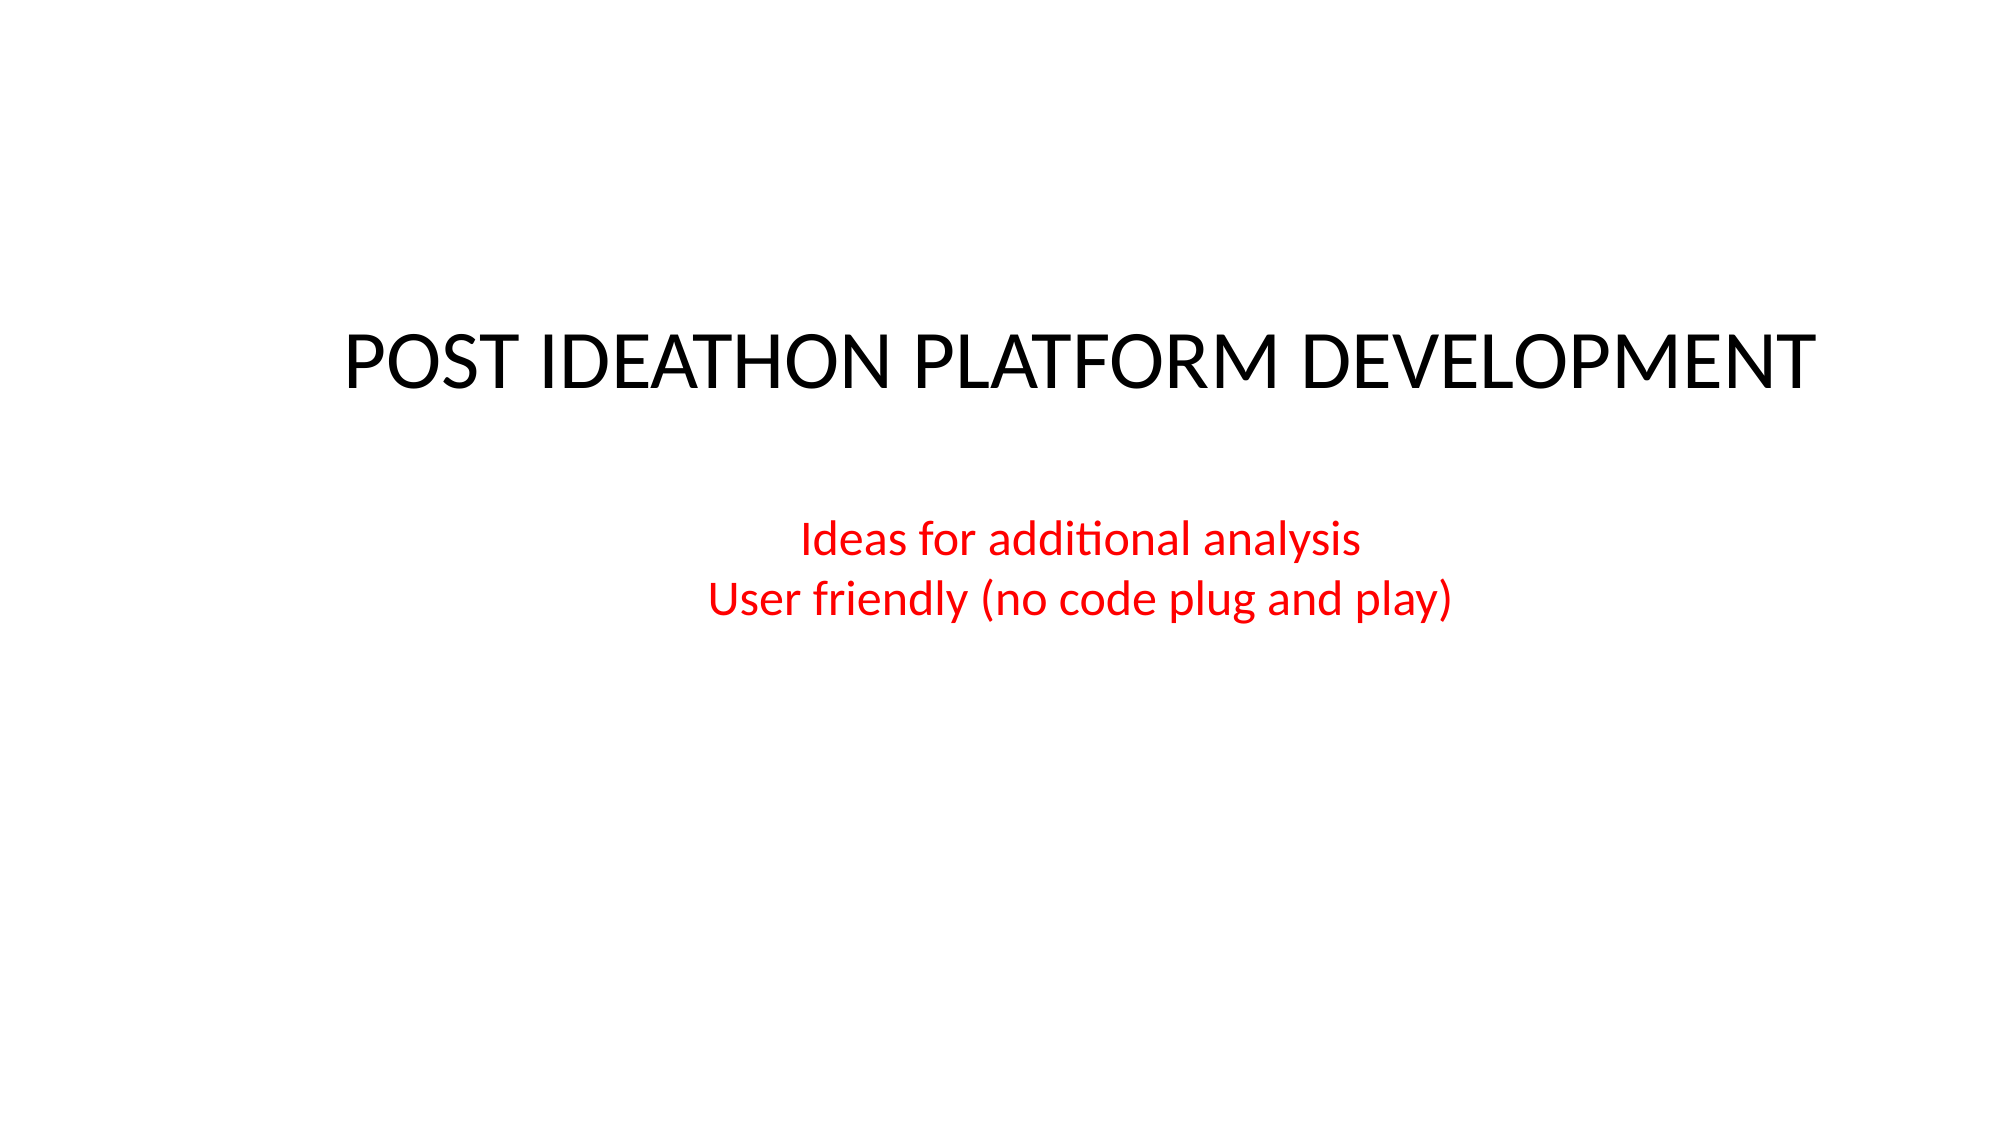

POST IDEATHON PLATFORM DEVELOPMENT

Ideas for additional analysis
User friendly (no code plug and play)